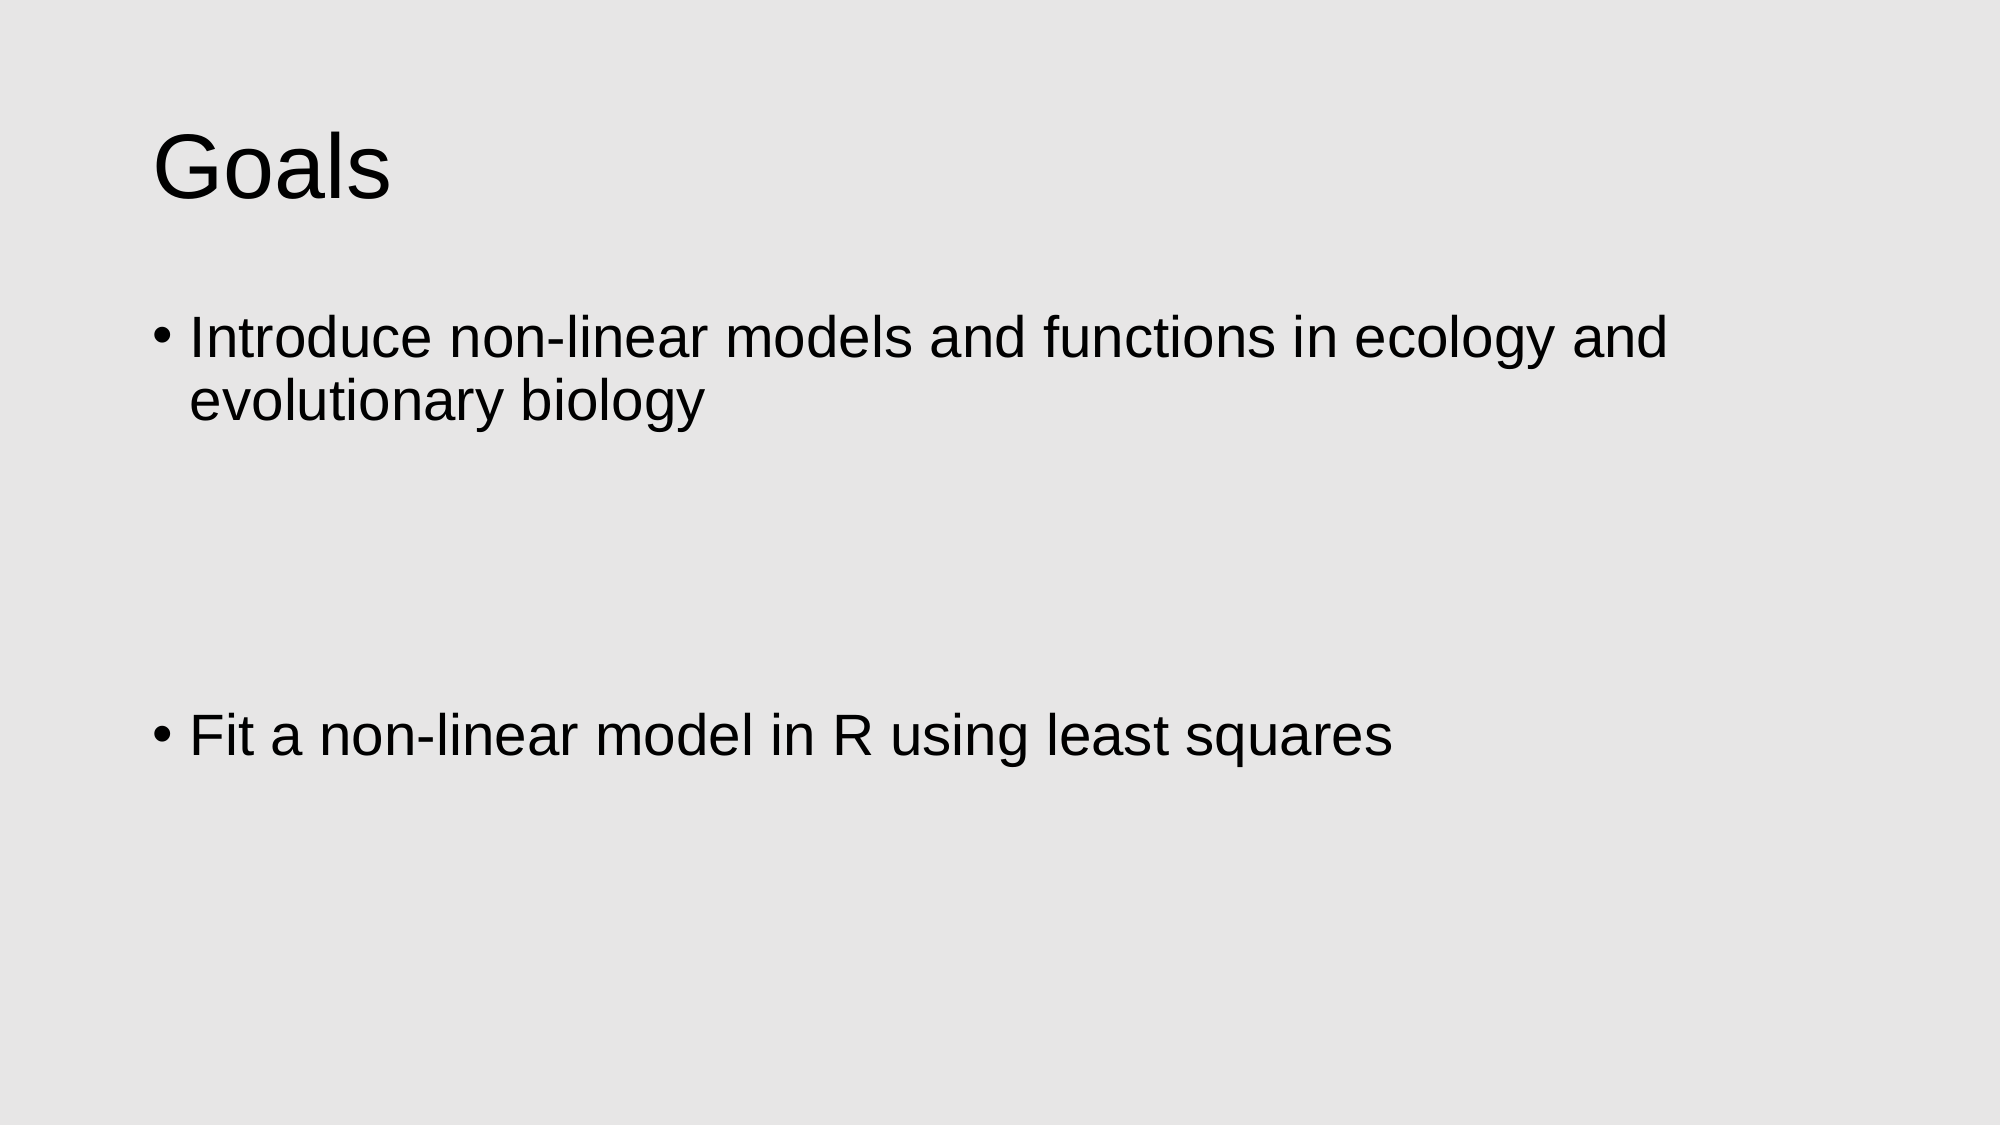

# Goals
Introduce non-linear models and functions in ecology and evolutionary biology

Fit a non-linear model in R using least squares